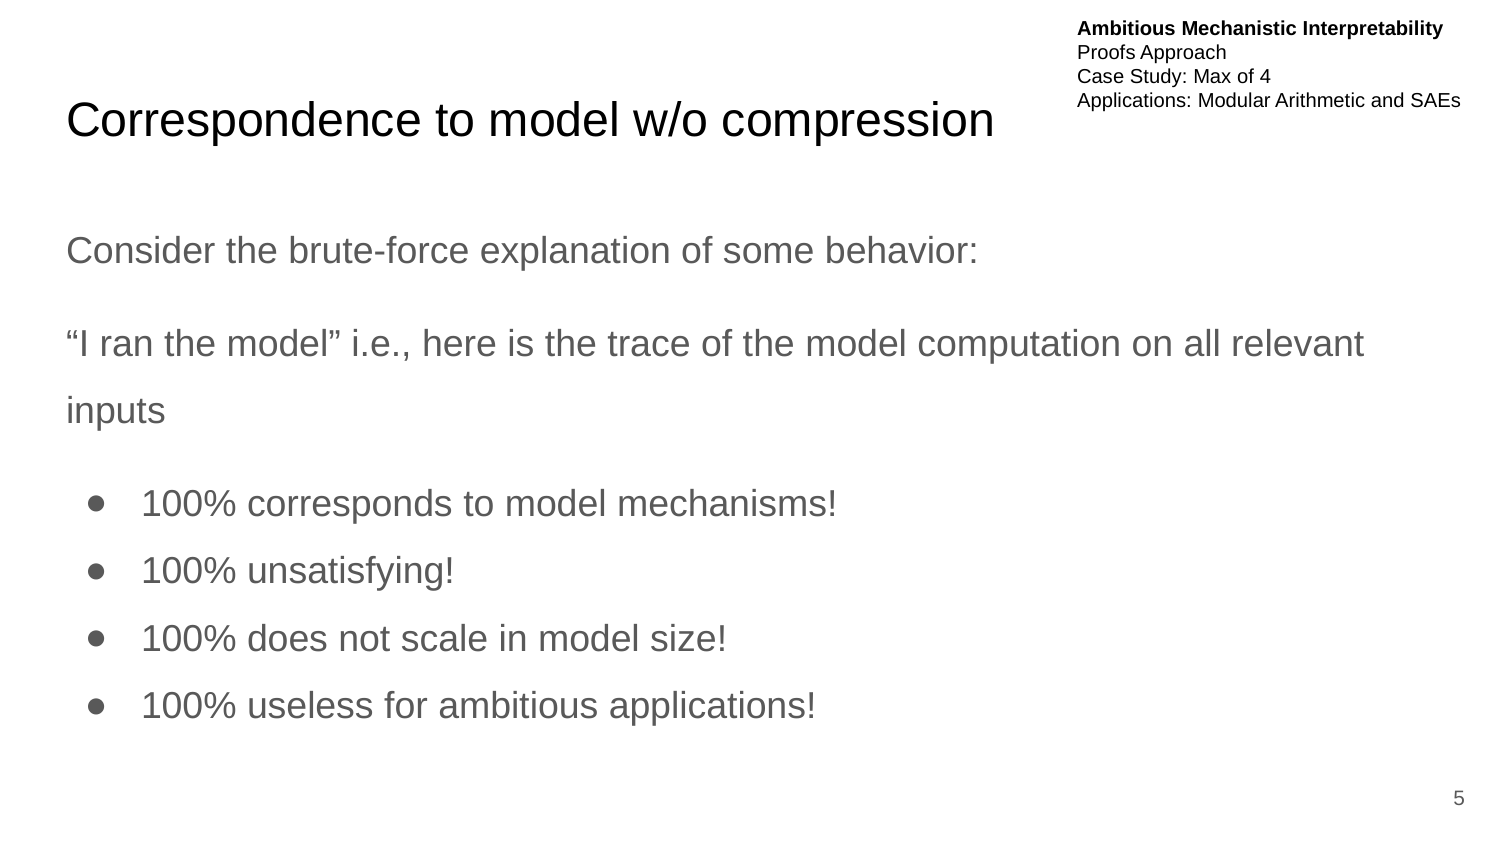

Ambitious Mechanistic Interpretability
Proofs Approach
Case Study: Max of 4
Applications: Modular Arithmetic and SAEs

# Correspondence to model w/o compression
Consider the brute-force explanation of some behavior:
“I ran the model” i.e., here is the trace of the model computation on all relevant inputs
100% corresponds to model mechanisms!
100% unsatisfying!
100% does not scale in model size!
100% useless for ambitious applications!
5